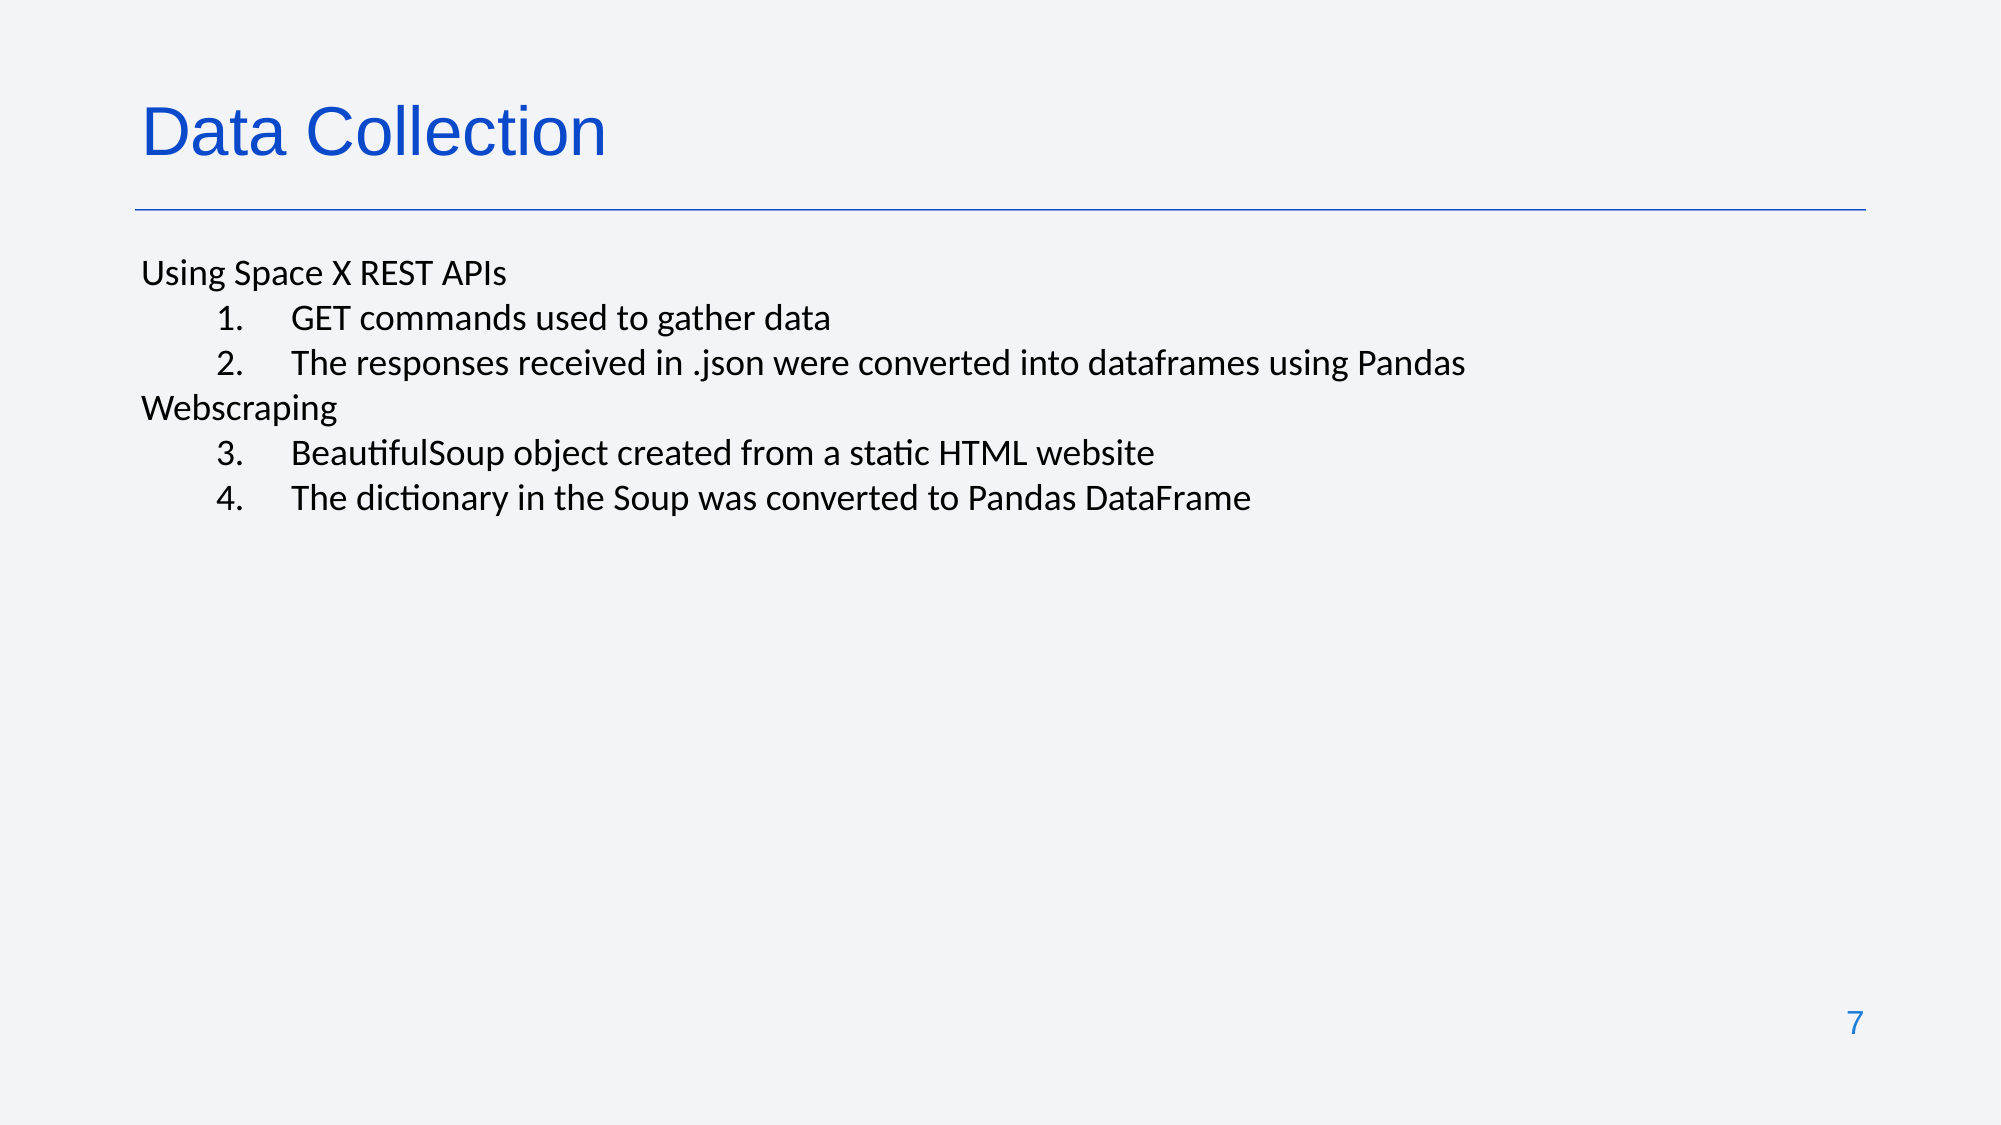

Data Collection
Using Space X REST APIs
GET commands used to gather data
The responses received in .json were converted into dataframes using Pandas
Webscraping
BeautifulSoup object created from a static HTML website
The dictionary in the Soup was converted to Pandas DataFrame
7